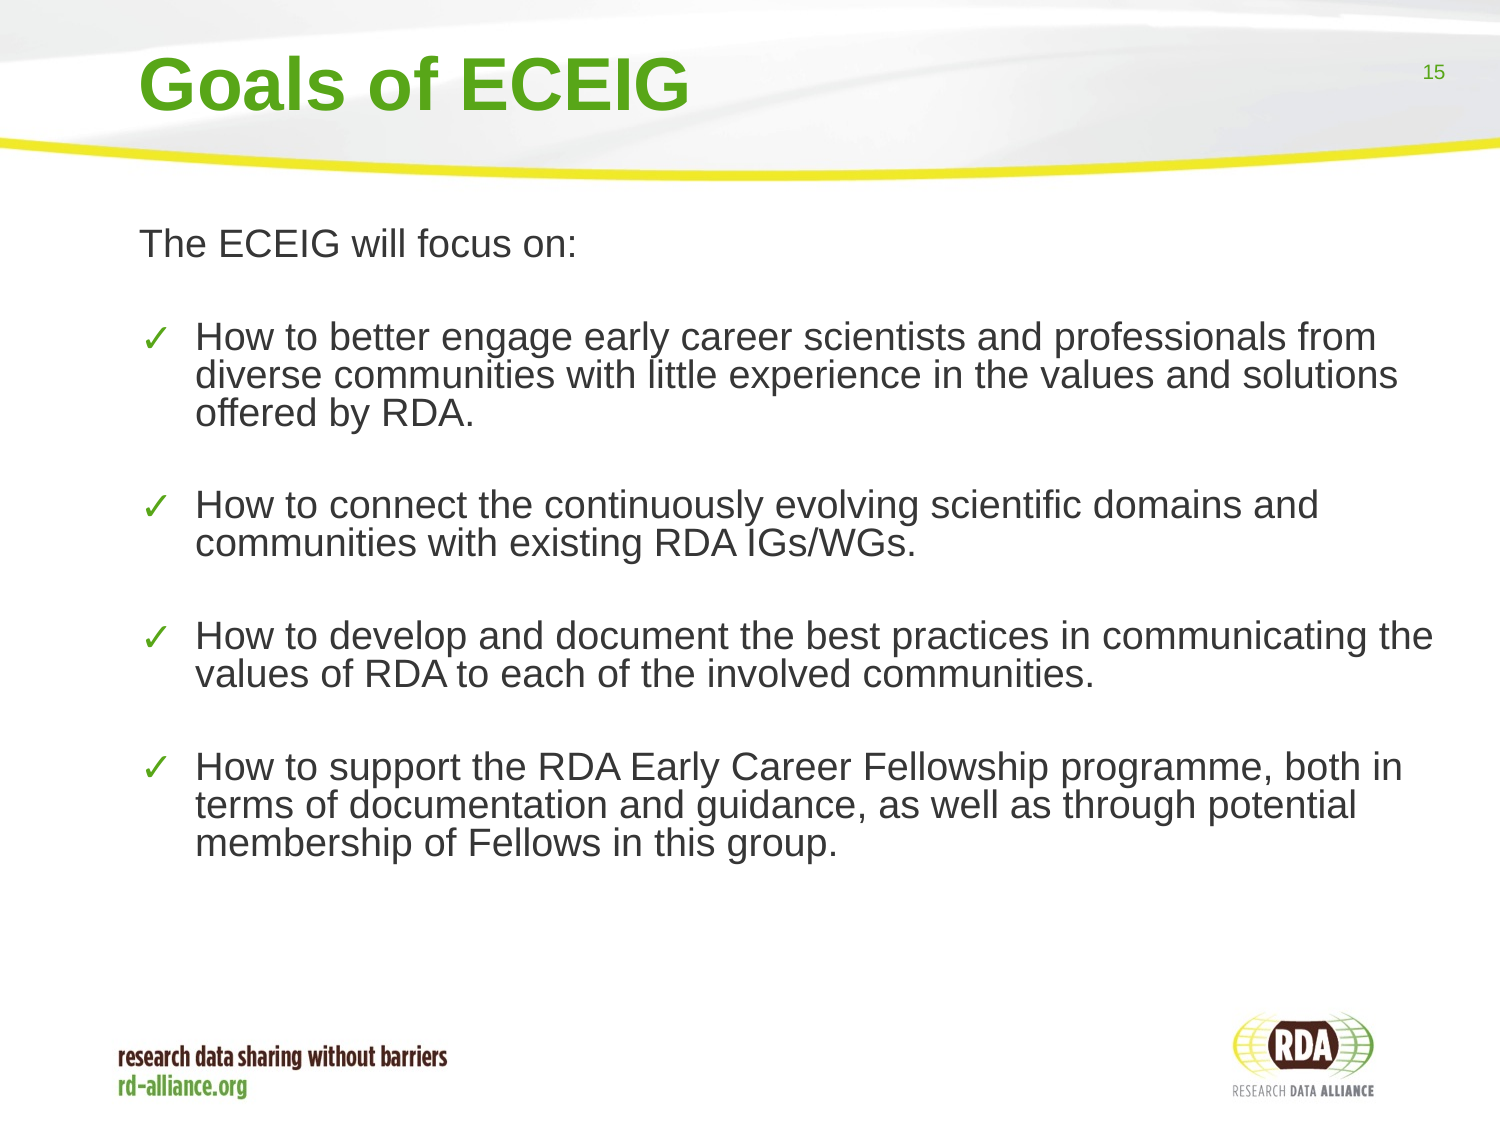

# Goals of ECEIG
The ECEIG will focus on:

How to better engage early career scientists and professionals from diverse communities with little experience in the values and solutions offered by RDA.

How to connect the continuously evolving scientific domains and communities with existing RDA IGs/WGs.

How to develop and document the best practices in communicating the values of RDA to each of the involved communities.

How to support the RDA Early Career Fellowship programme, both in terms of documentation and guidance, as well as through potential membership of Fellows in this group.